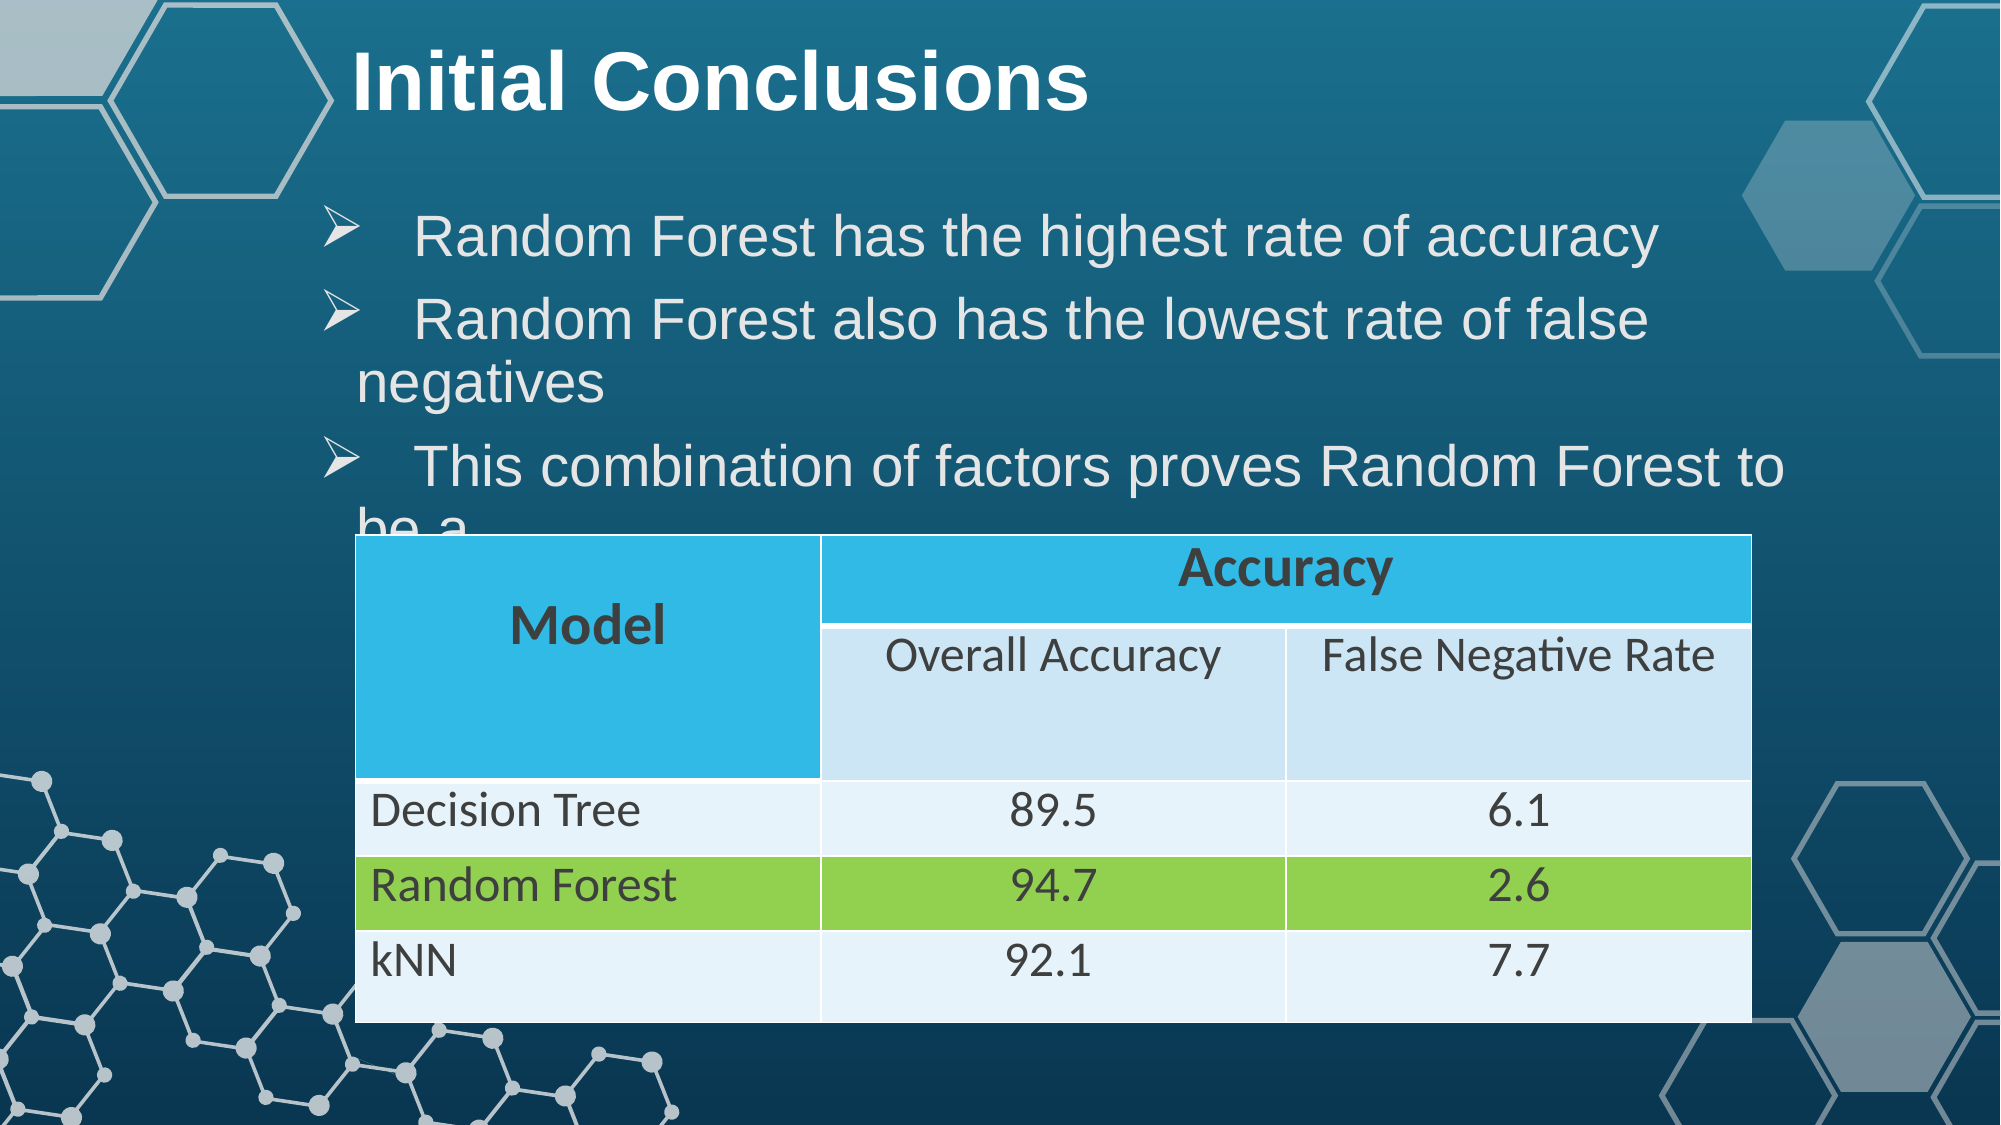

Initial Conclusions

   Random Forest has the highest rate of accuracy
   Random Forest also has the lowest rate of false negatives
   This combination of factors proves Random Forest to be a
       viable model for diagnosis
| Model | Accuracy |  |
| --- | --- | --- |
|  | Overall Accuracy | False Negative Rate |
| Decision Tree | 89.5 | 6.1 |
| Random Forest | 94.7 | 2.6 |
| kNN | 92.1 | 7.7 |